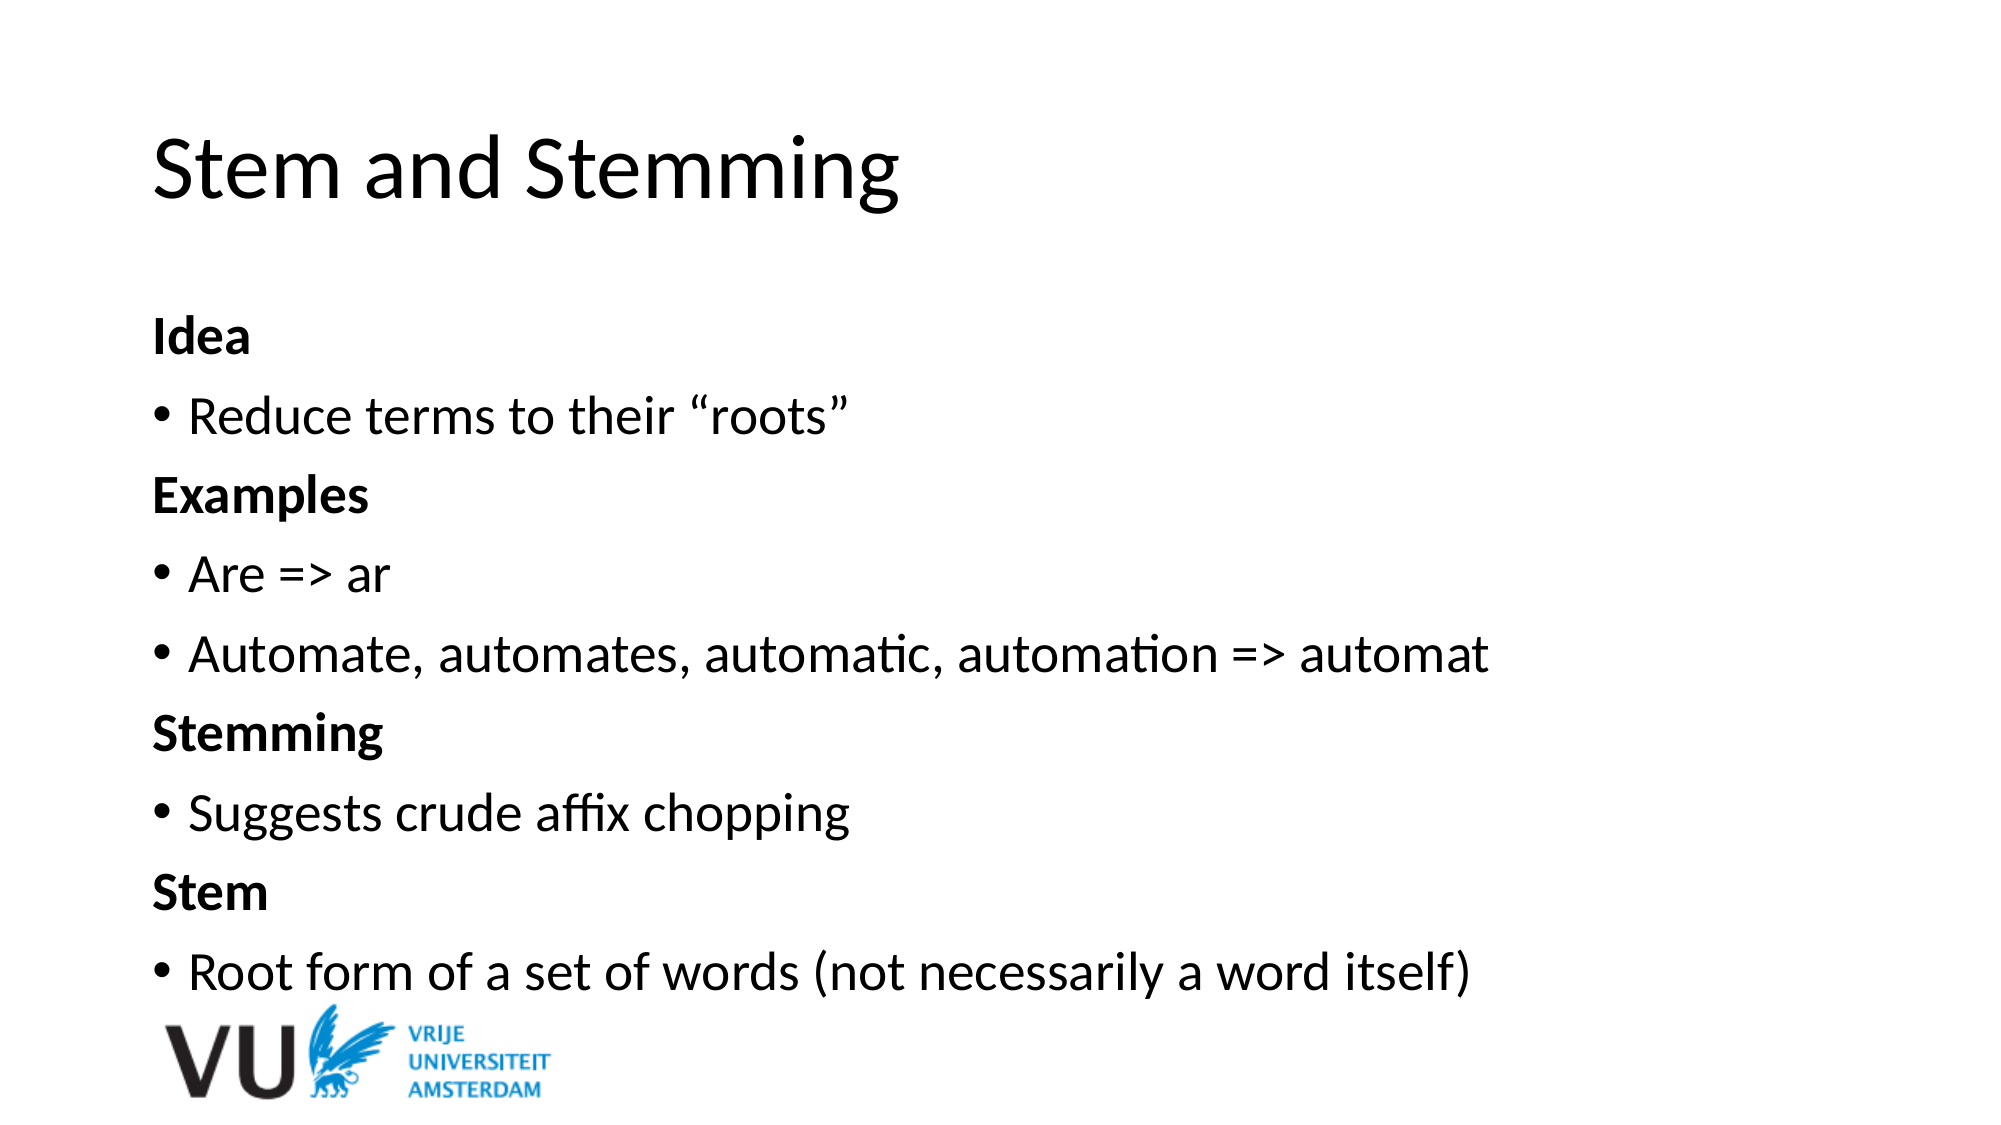

# Stem and Stemming
Idea
Reduce terms to their “roots”
Examples
Are => ar
Automate, automates, automatic, automation => automat
Stemming
Suggests crude affix chopping
Stem
Root form of a set of words (not necessarily a word itself)